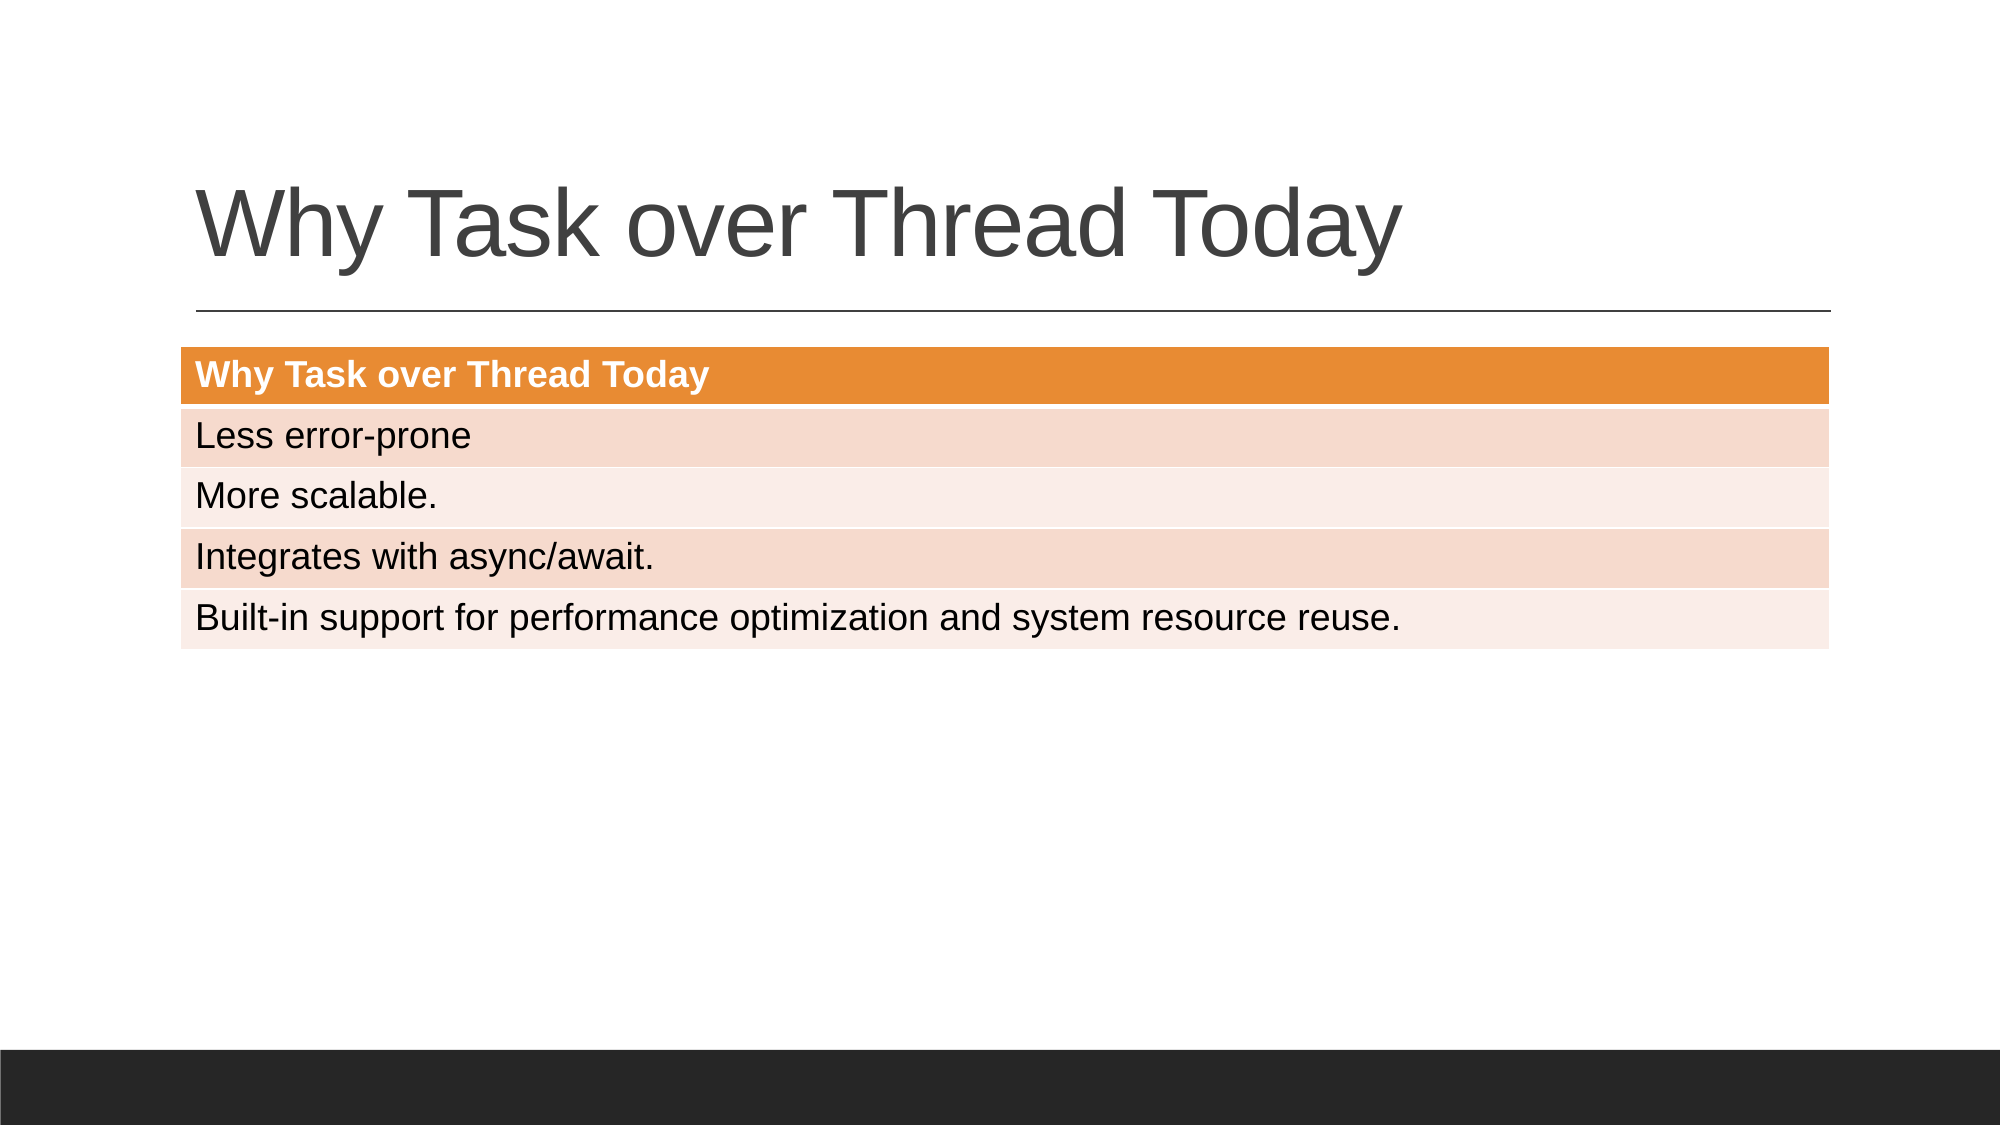

# Why Task over Thread Today
| Why Task over Thread Today |
| --- |
| Less error-prone |
| More scalable. |
| Integrates with async/await. |
| Built-in support for performance optimization and system resource reuse. |